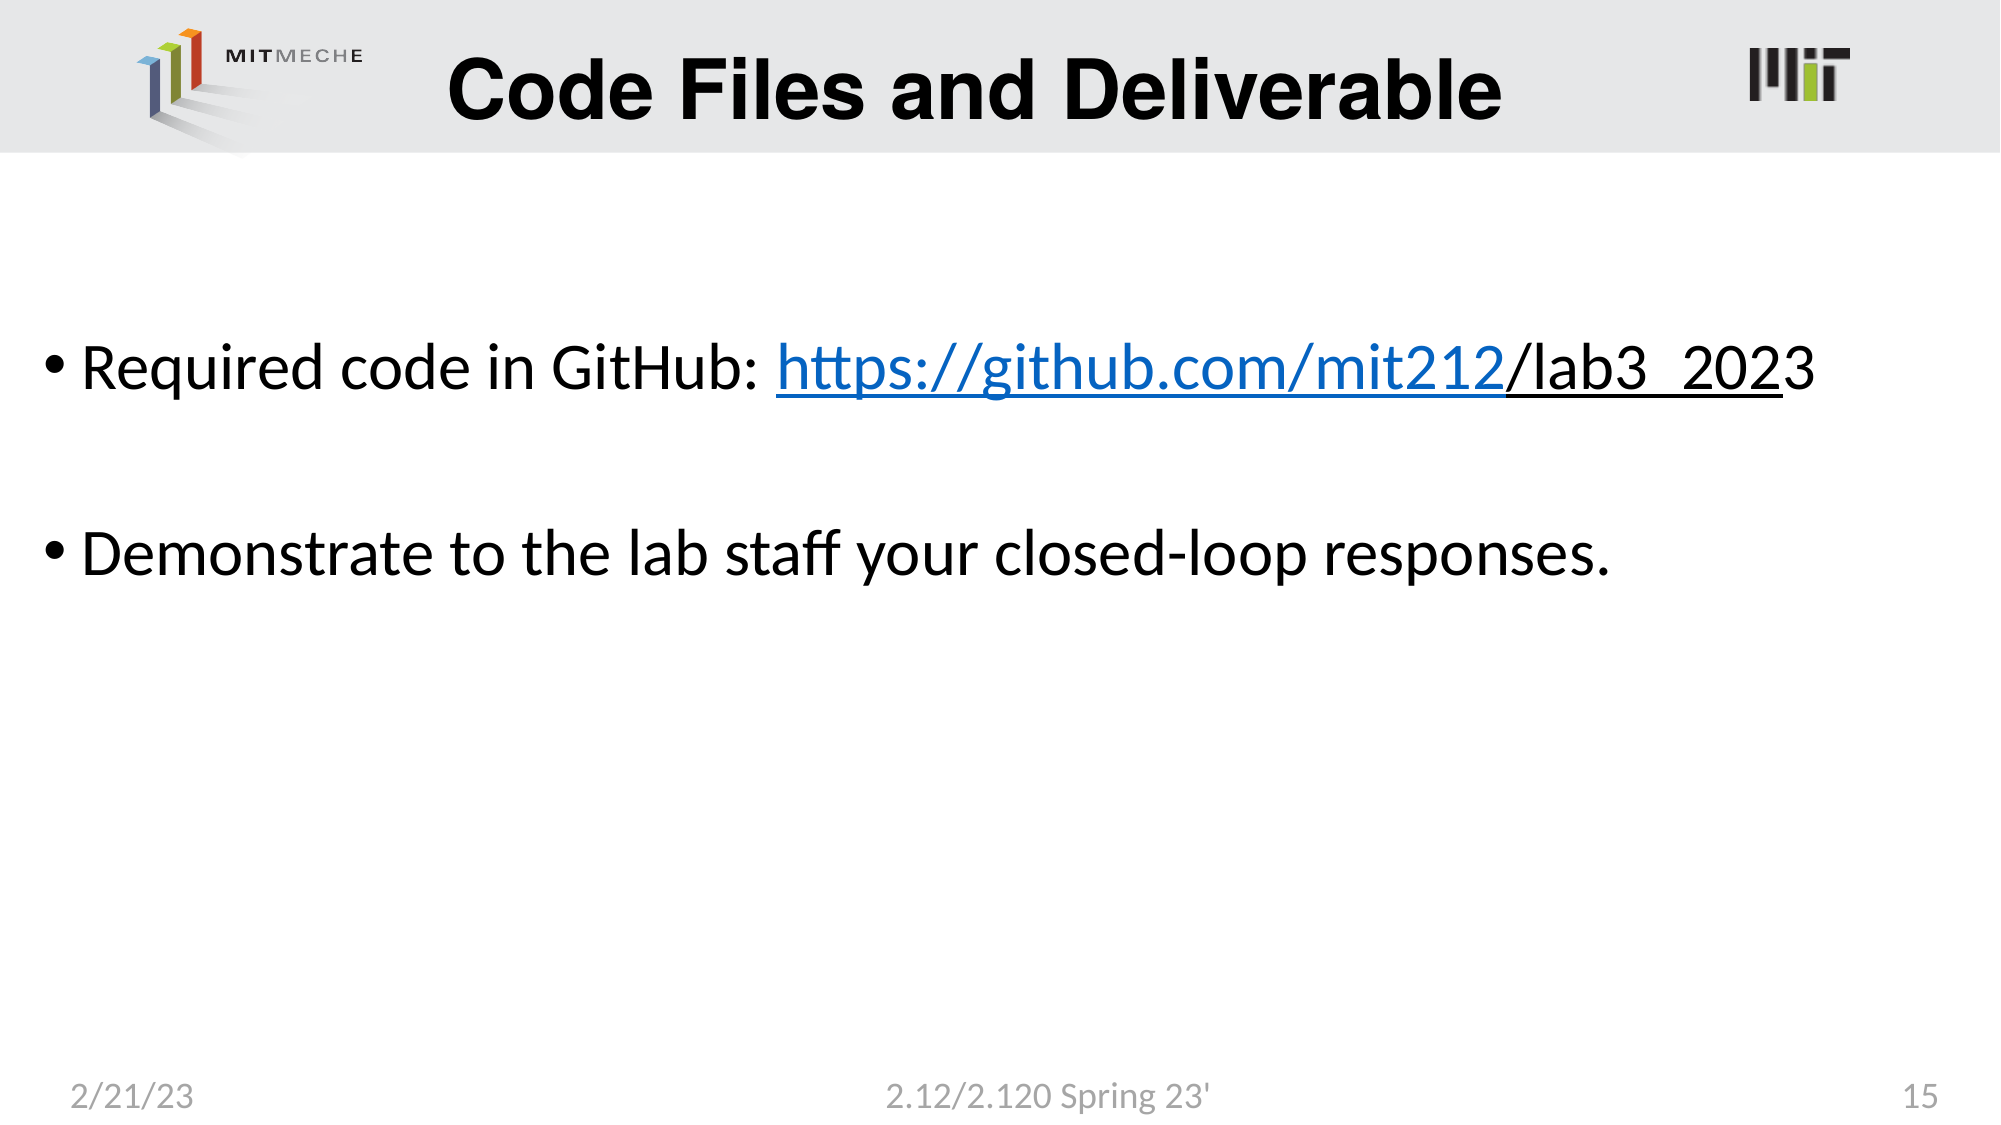

# Code Files and Deliverable

Required code in GitHub: https://github.com/mit212/lab3_2023

Demonstrate to the lab staff your closed-loop responses.

2/21/23
2.12/2.120 Spring 23'
15